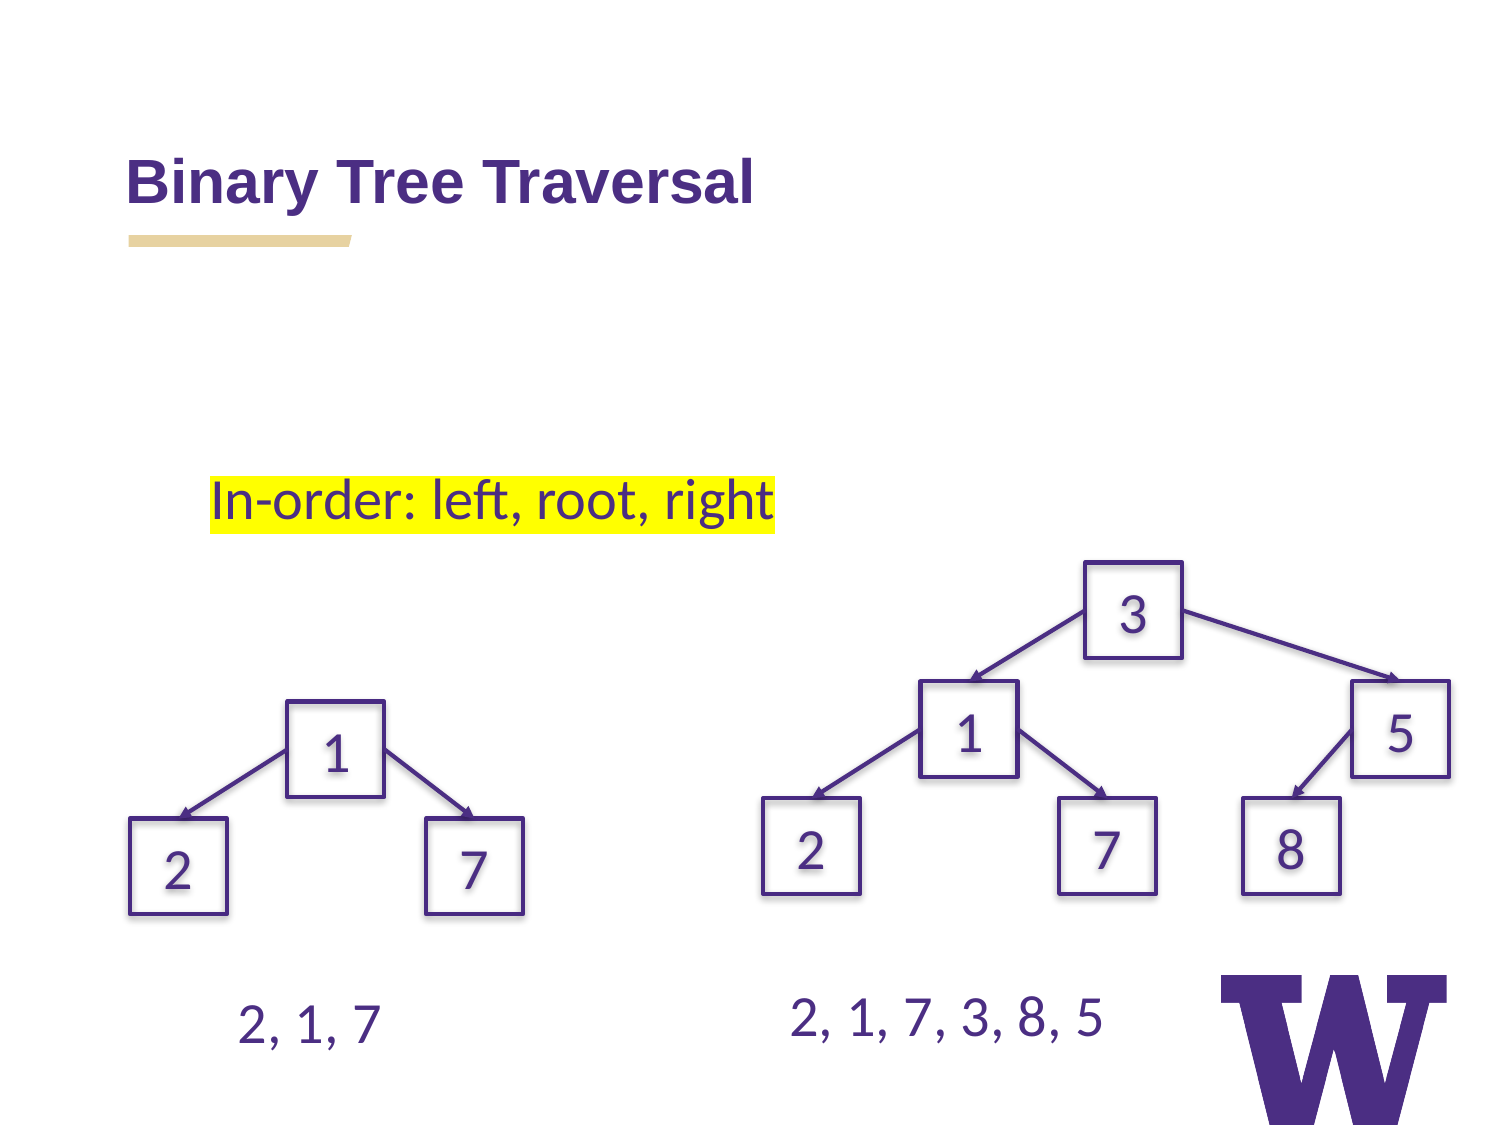

# Binary Tree Traversal
In-order: left, root, right
3
1
5
2
7
8
1
2
7
2, 1, 7, 3, 8, 5
2, 1, 7